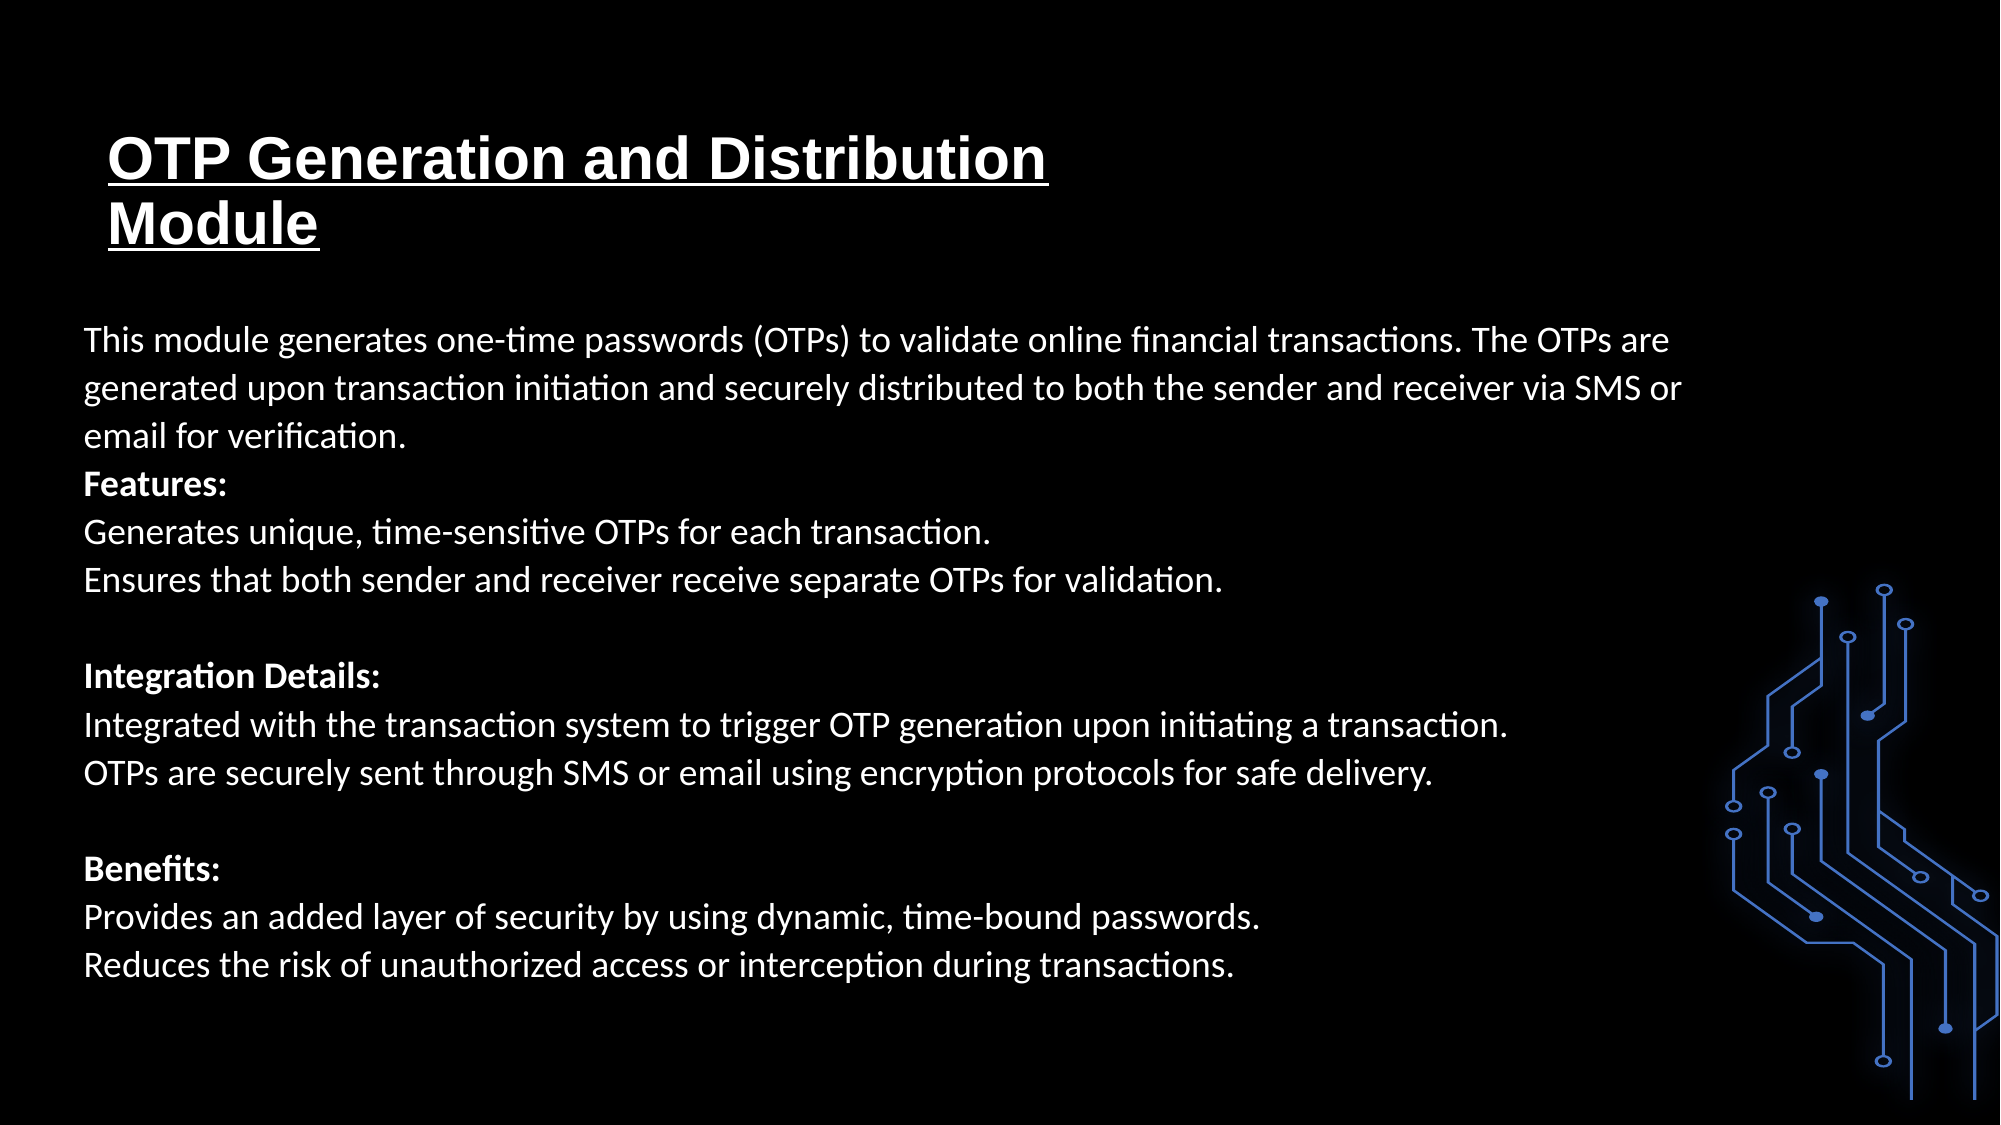

OTP Generation and Distribution Module

# This module generates one-time passwords (OTPs) to validate online financial transactions. The OTPs are generated upon transaction initiation and securely distributed to both the sender and receiver via SMS or email for verification. Features: Generates unique, time-sensitive OTPs for each transaction. Ensures that both sender and receiver receive separate OTPs for validation. Integration Details: Integrated with the transaction system to trigger OTP generation upon initiating a transaction. OTPs are securely sent through SMS or email using encryption protocols for safe delivery. Benefits: Provides an added layer of security by using dynamic, time-bound passwords. Reduces the risk of unauthorized access or interception during transactions.